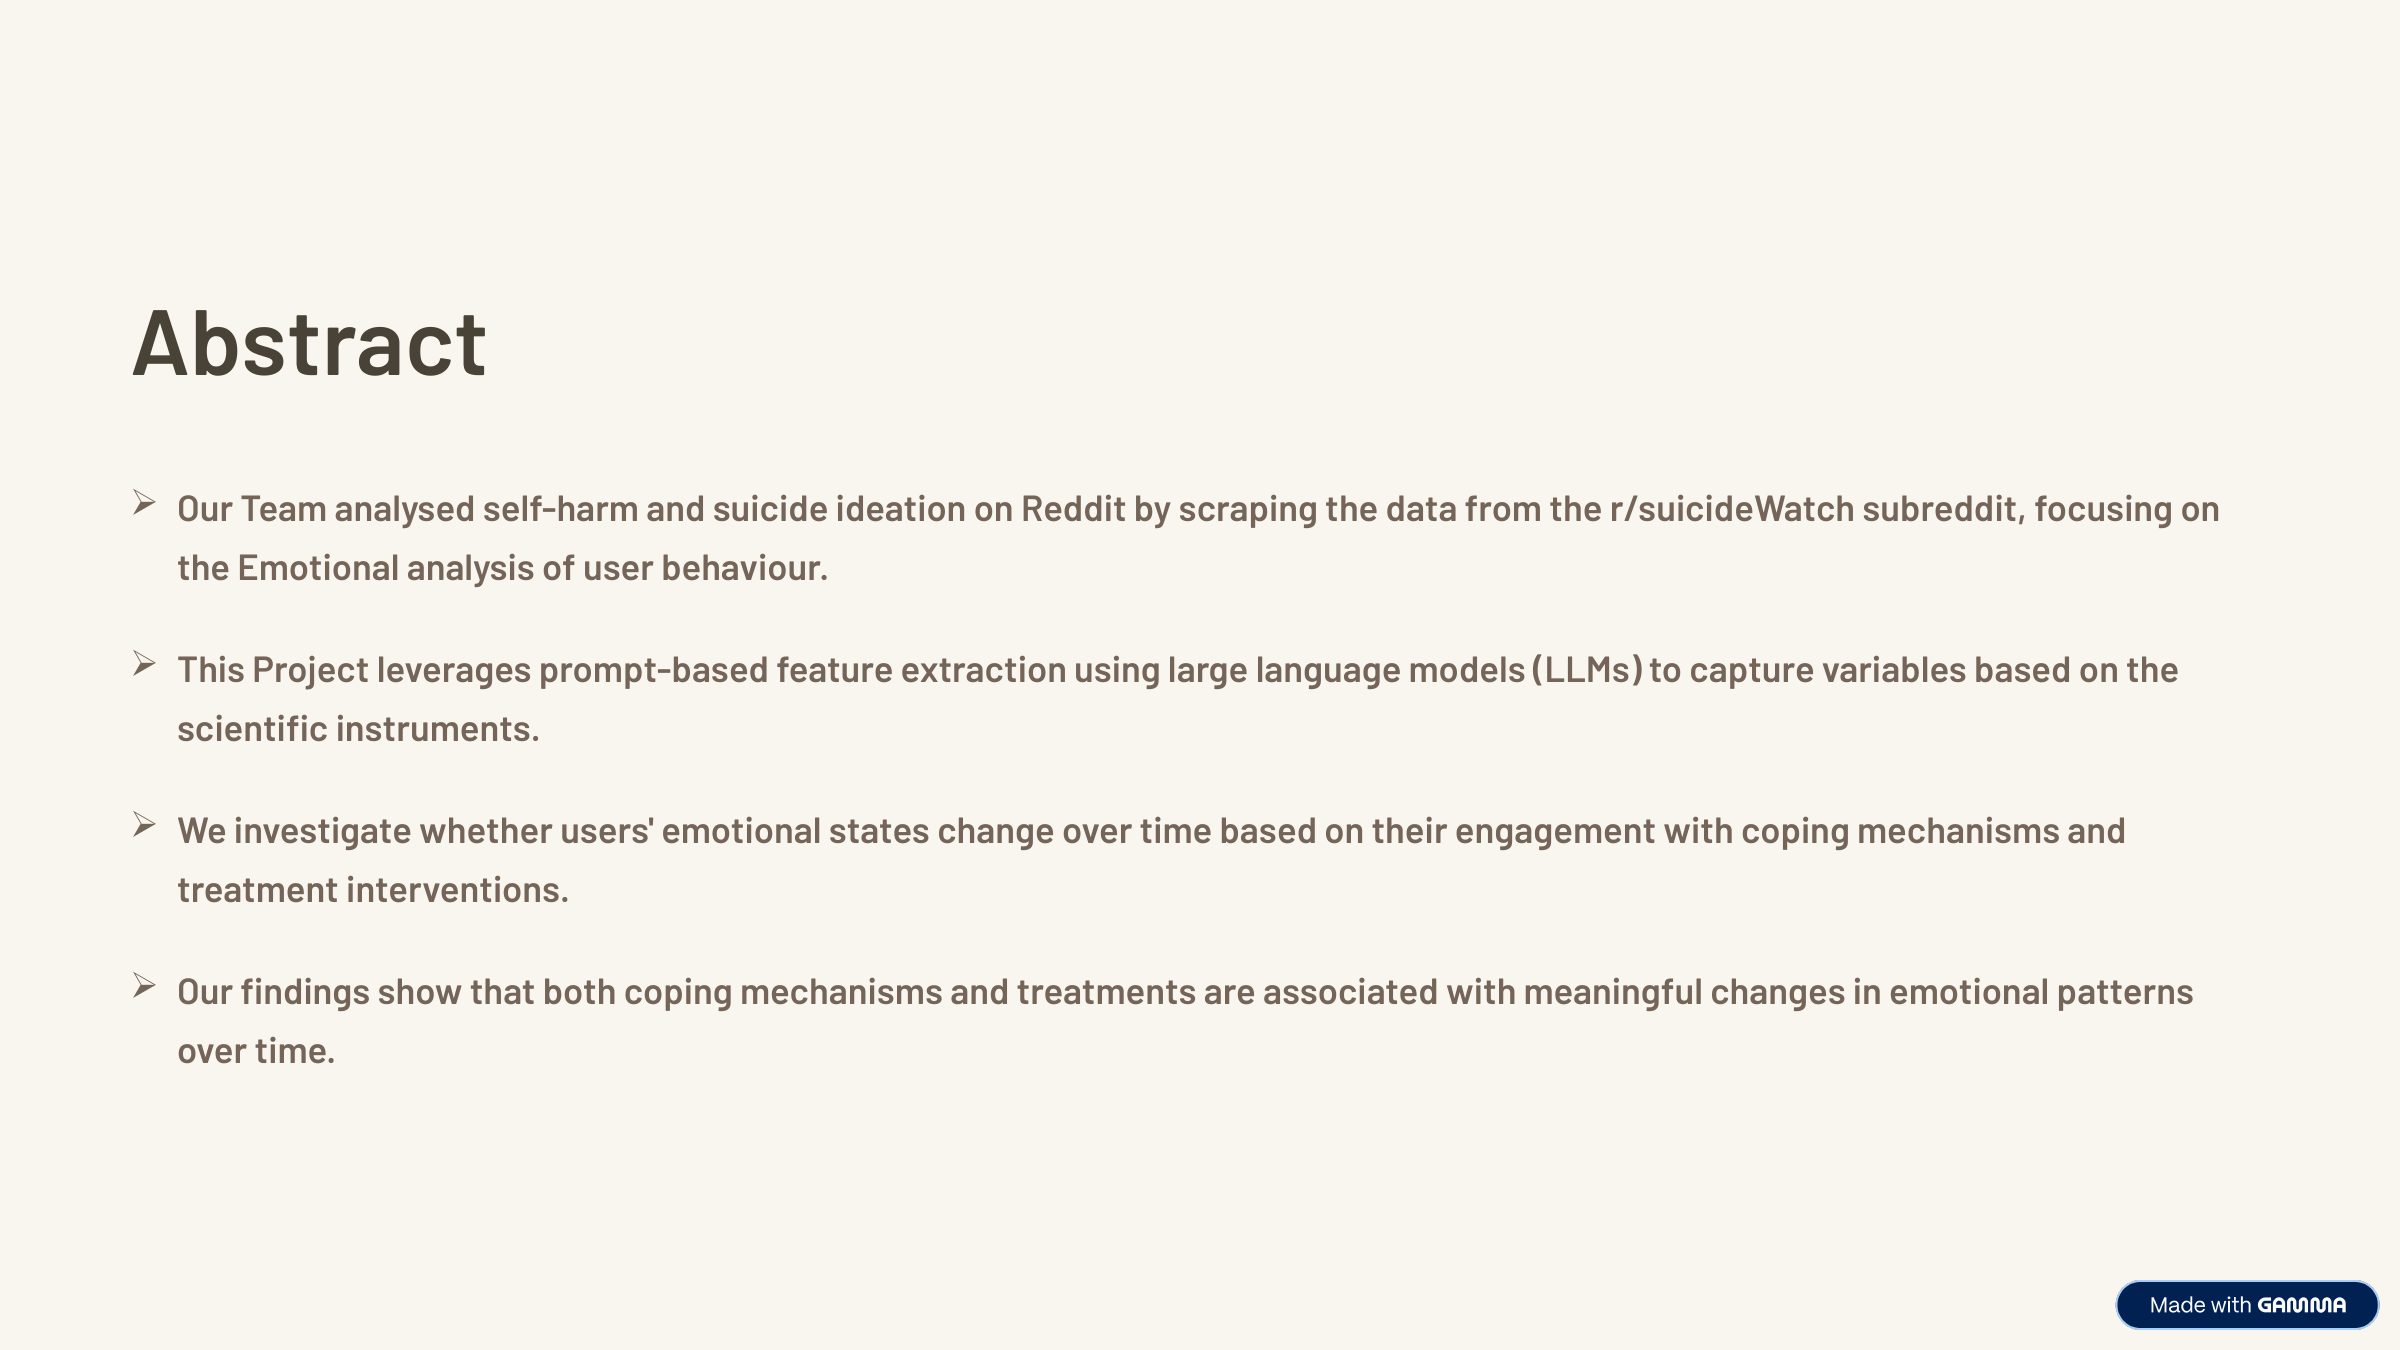

Abstract
Our Team analysed self-harm and suicide ideation on Reddit by scraping the data from the r/suicideWatch subreddit, focusing on the Emotional analysis of user behaviour.
This Project leverages prompt-based feature extraction using large language models (LLMs) to capture variables based on the scientific instruments.
We investigate whether users' emotional states change over time based on their engagement with coping mechanisms and treatment interventions.
Our findings show that both coping mechanisms and treatments are associated with meaningful changes in emotional patterns over time.